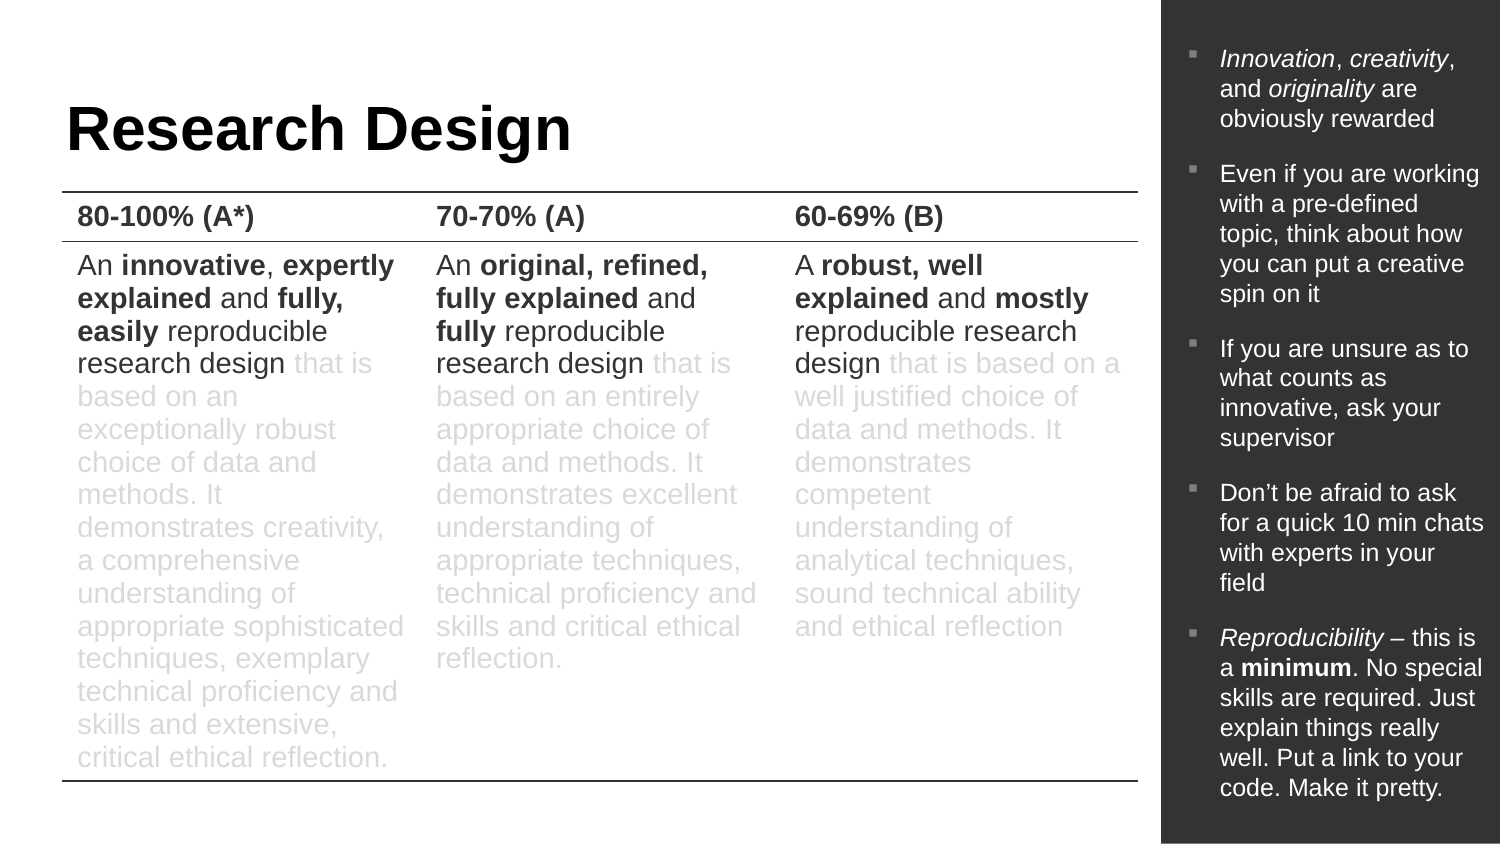

Innovation, creativity, and originality are obviously rewarded
Even if you are working with a pre-defined topic, think about how you can put a creative spin on it
If you are unsure as to what counts as innovative, ask your supervisor
Don’t be afraid to ask for a quick 10 min chats with experts in your field
Reproducibility – this is a minimum. No special skills are required. Just explain things really well. Put a link to your code. Make it pretty.
# Research Design
Background research
Multitude of credible sources
Narrative
A pertinent research question
Attribution of ideas
| 80-100% (A\*) | 70-70% (A) | 60-69% (B) |
| --- | --- | --- |
| An innovative, expertly explained and fully, easily reproducible research design that is based on an exceptionally robust choice of data and methods. It demonstrates creativity, a comprehensive understanding of appropriate sophisticated techniques, exemplary technical proficiency and skills and extensive, critical ethical reflection. | An original, refined, fully explained and fully reproducible research design that is based on an entirely appropriate choice of data and methods. It demonstrates excellent understanding of appropriate techniques, technical proficiency and skills and critical ethical reflection. | A robust, well explained and mostly reproducible research design that is based on a well justified choice of data and methods. It demonstrates competent understanding of analytical techniques, sound technical ability and ethical reflection |